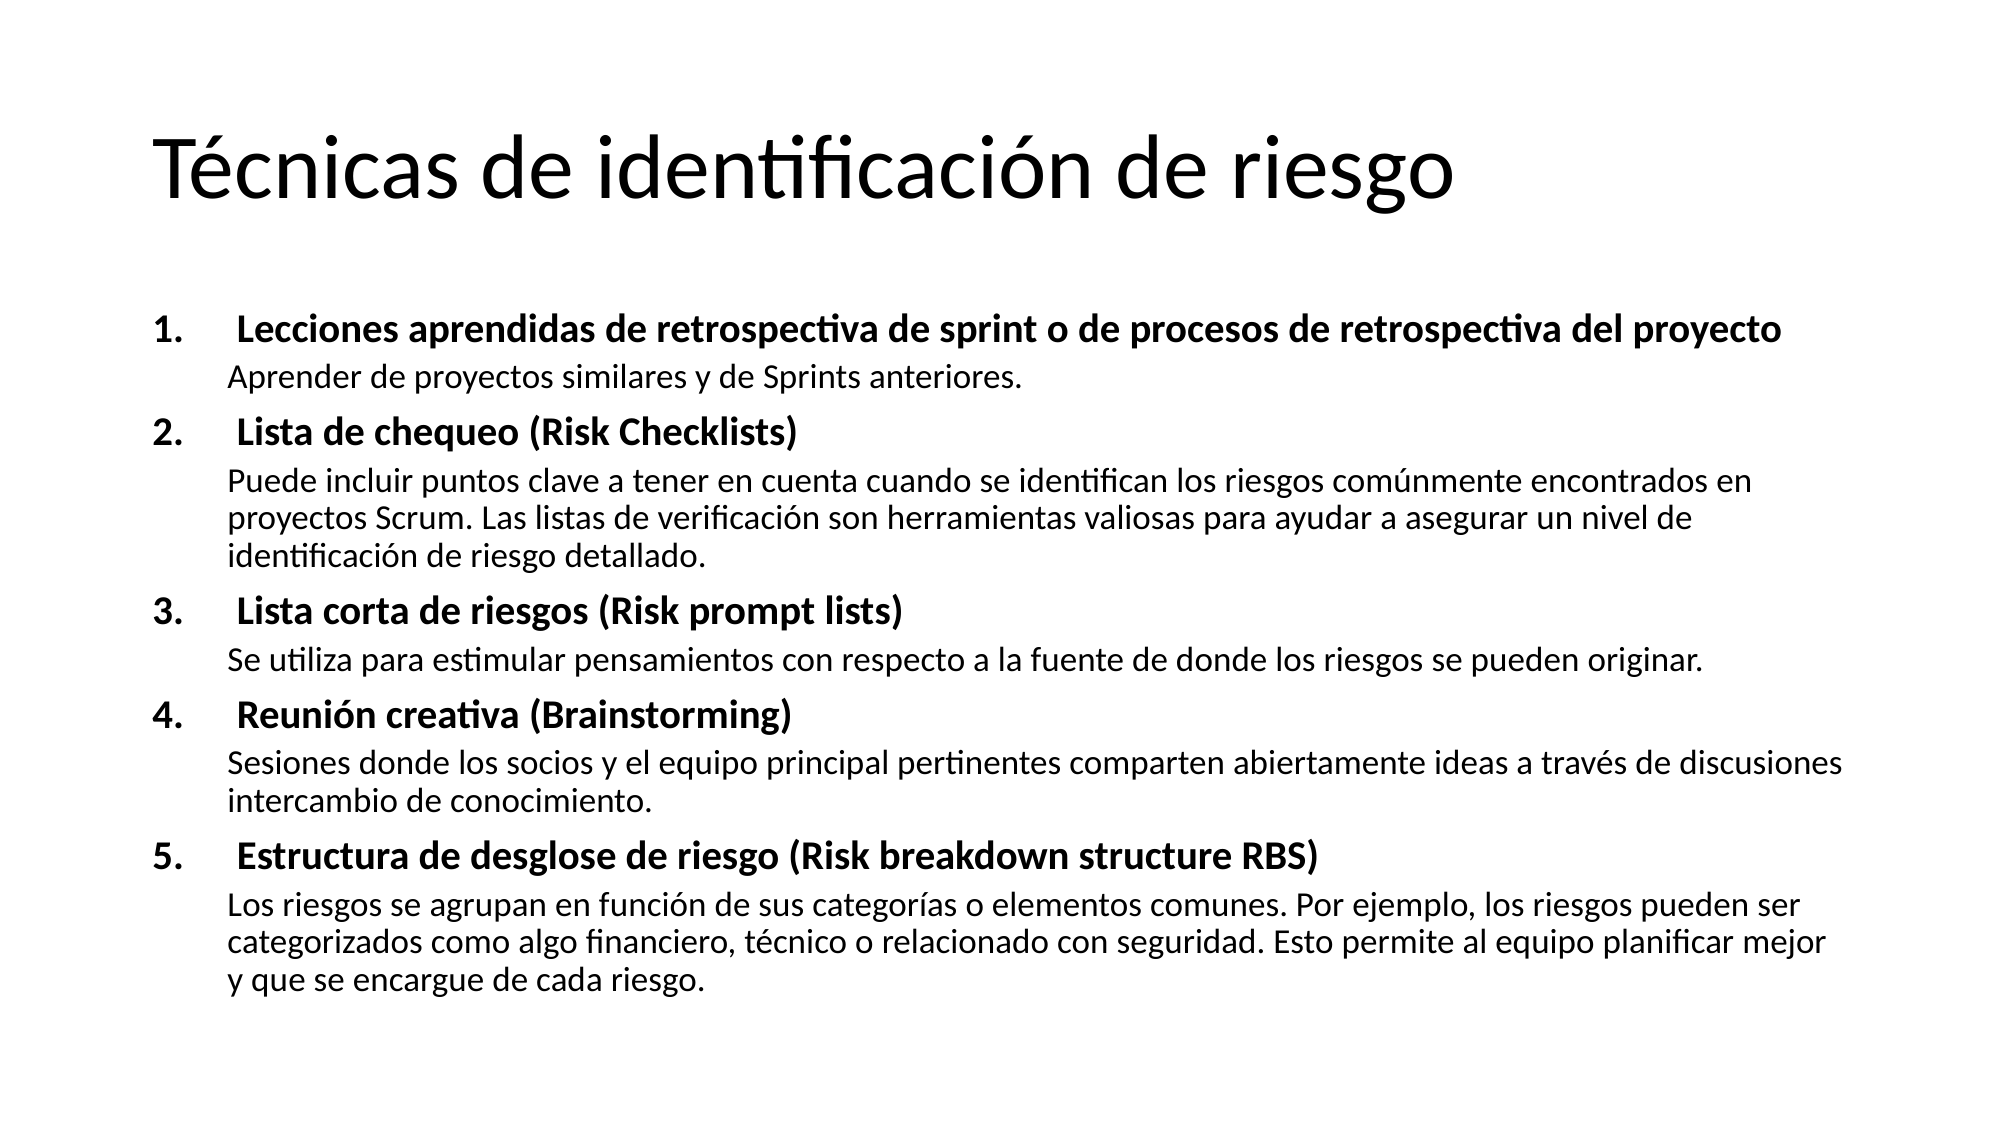

# Técnicas de identificación de riesgo
Lecciones aprendidas de retrospectiva de sprint o de procesos de retrospectiva del proyecto
Aprender de proyectos similares y de Sprints anteriores.
Lista de chequeo (Risk Checklists)
Puede incluir puntos clave a tener en cuenta cuando se identifican los riesgos comúnmente encontrados en proyectos Scrum. Las listas de verificación son herramientas valiosas para ayudar a asegurar un nivel de identificación de riesgo detallado.
Lista corta de riesgos (Risk prompt lists)
Se utiliza para estimular pensamientos con respecto a la fuente de donde los riesgos se pueden originar.
Reunión creativa (Brainstorming)
Sesiones donde los socios y el equipo principal pertinentes comparten abiertamente ideas a través de discusiones intercambio de conocimiento.
Estructura de desglose de riesgo (Risk breakdown structure RBS)
Los riesgos se agrupan en función de sus categorías o elementos comunes. Por ejemplo, los riesgos pueden ser categorizados como algo financiero, técnico o relacionado con seguridad. Esto permite al equipo planificar mejor y que se encargue de cada riesgo.